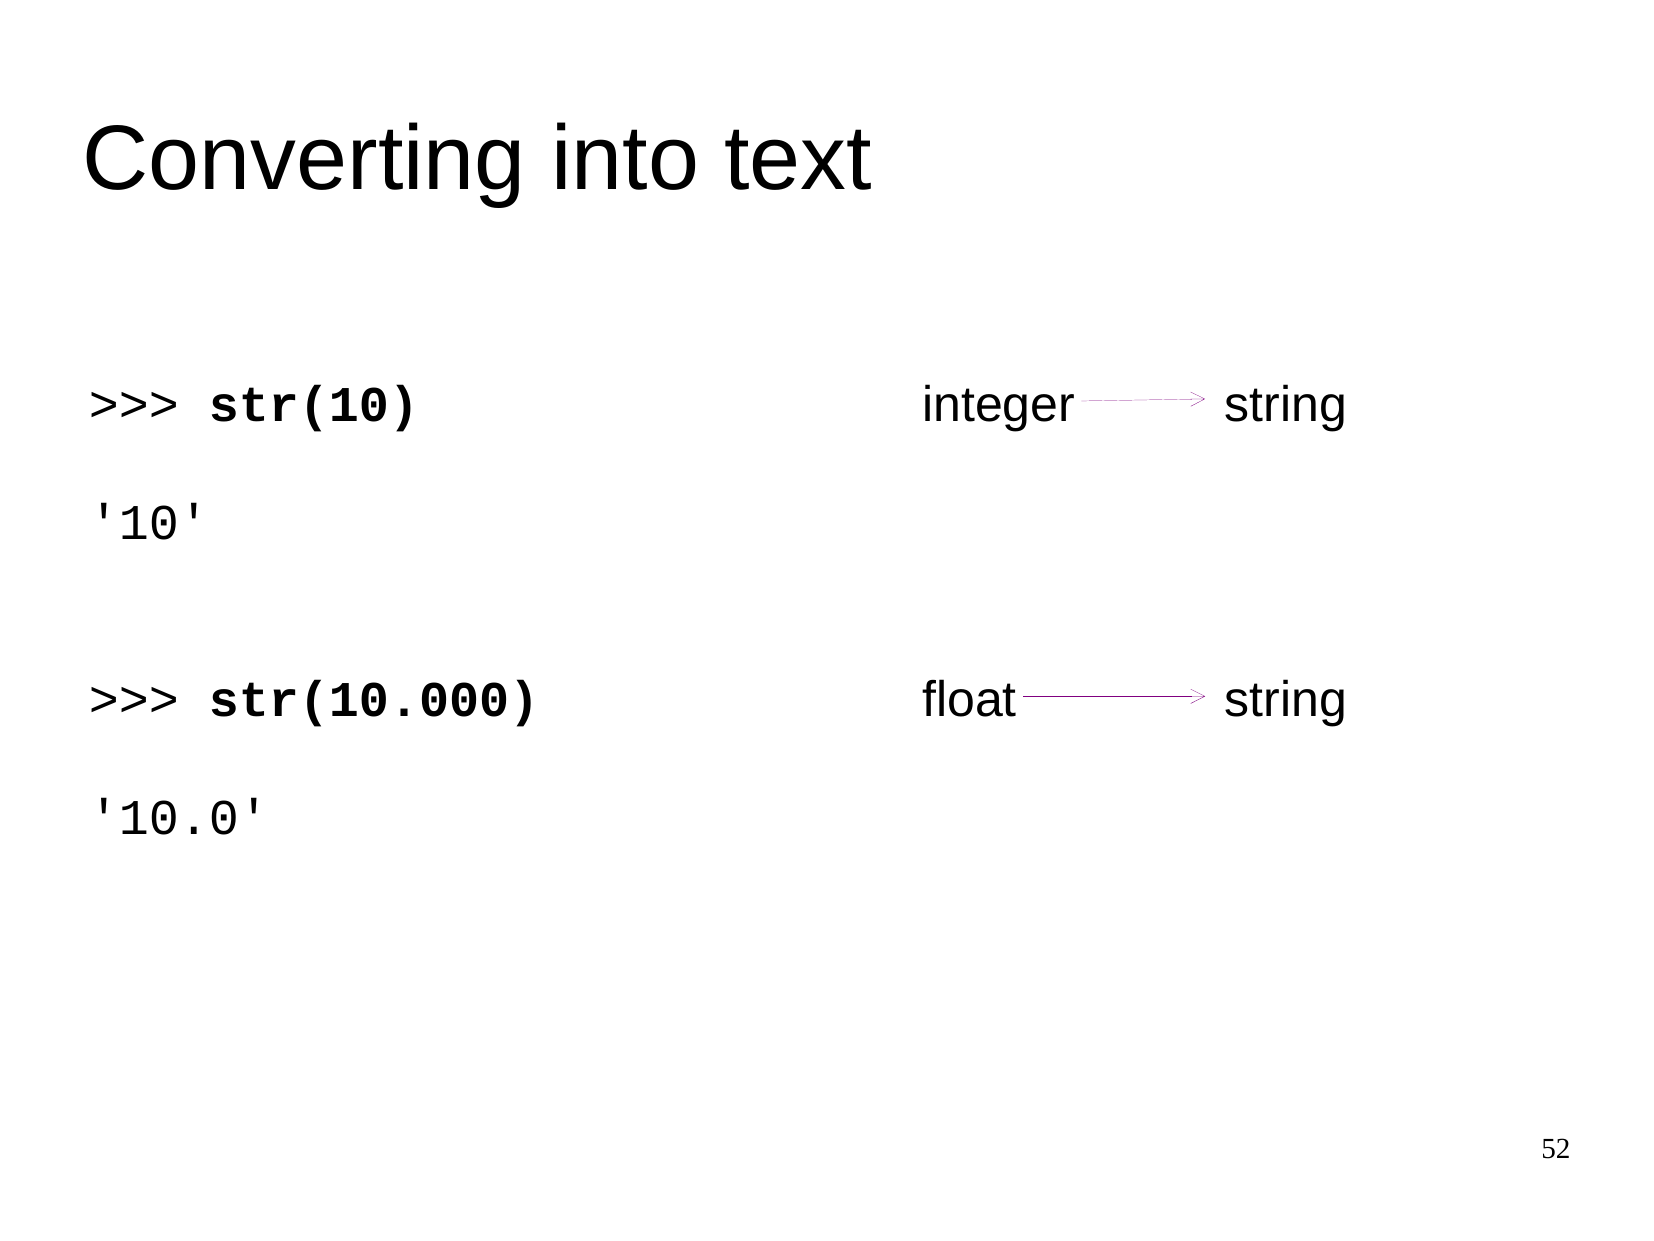

Converting into text
>>>
str(10)
integer
 string
'10'
>>>
str(10.000)
float
 string
'10.0'
52